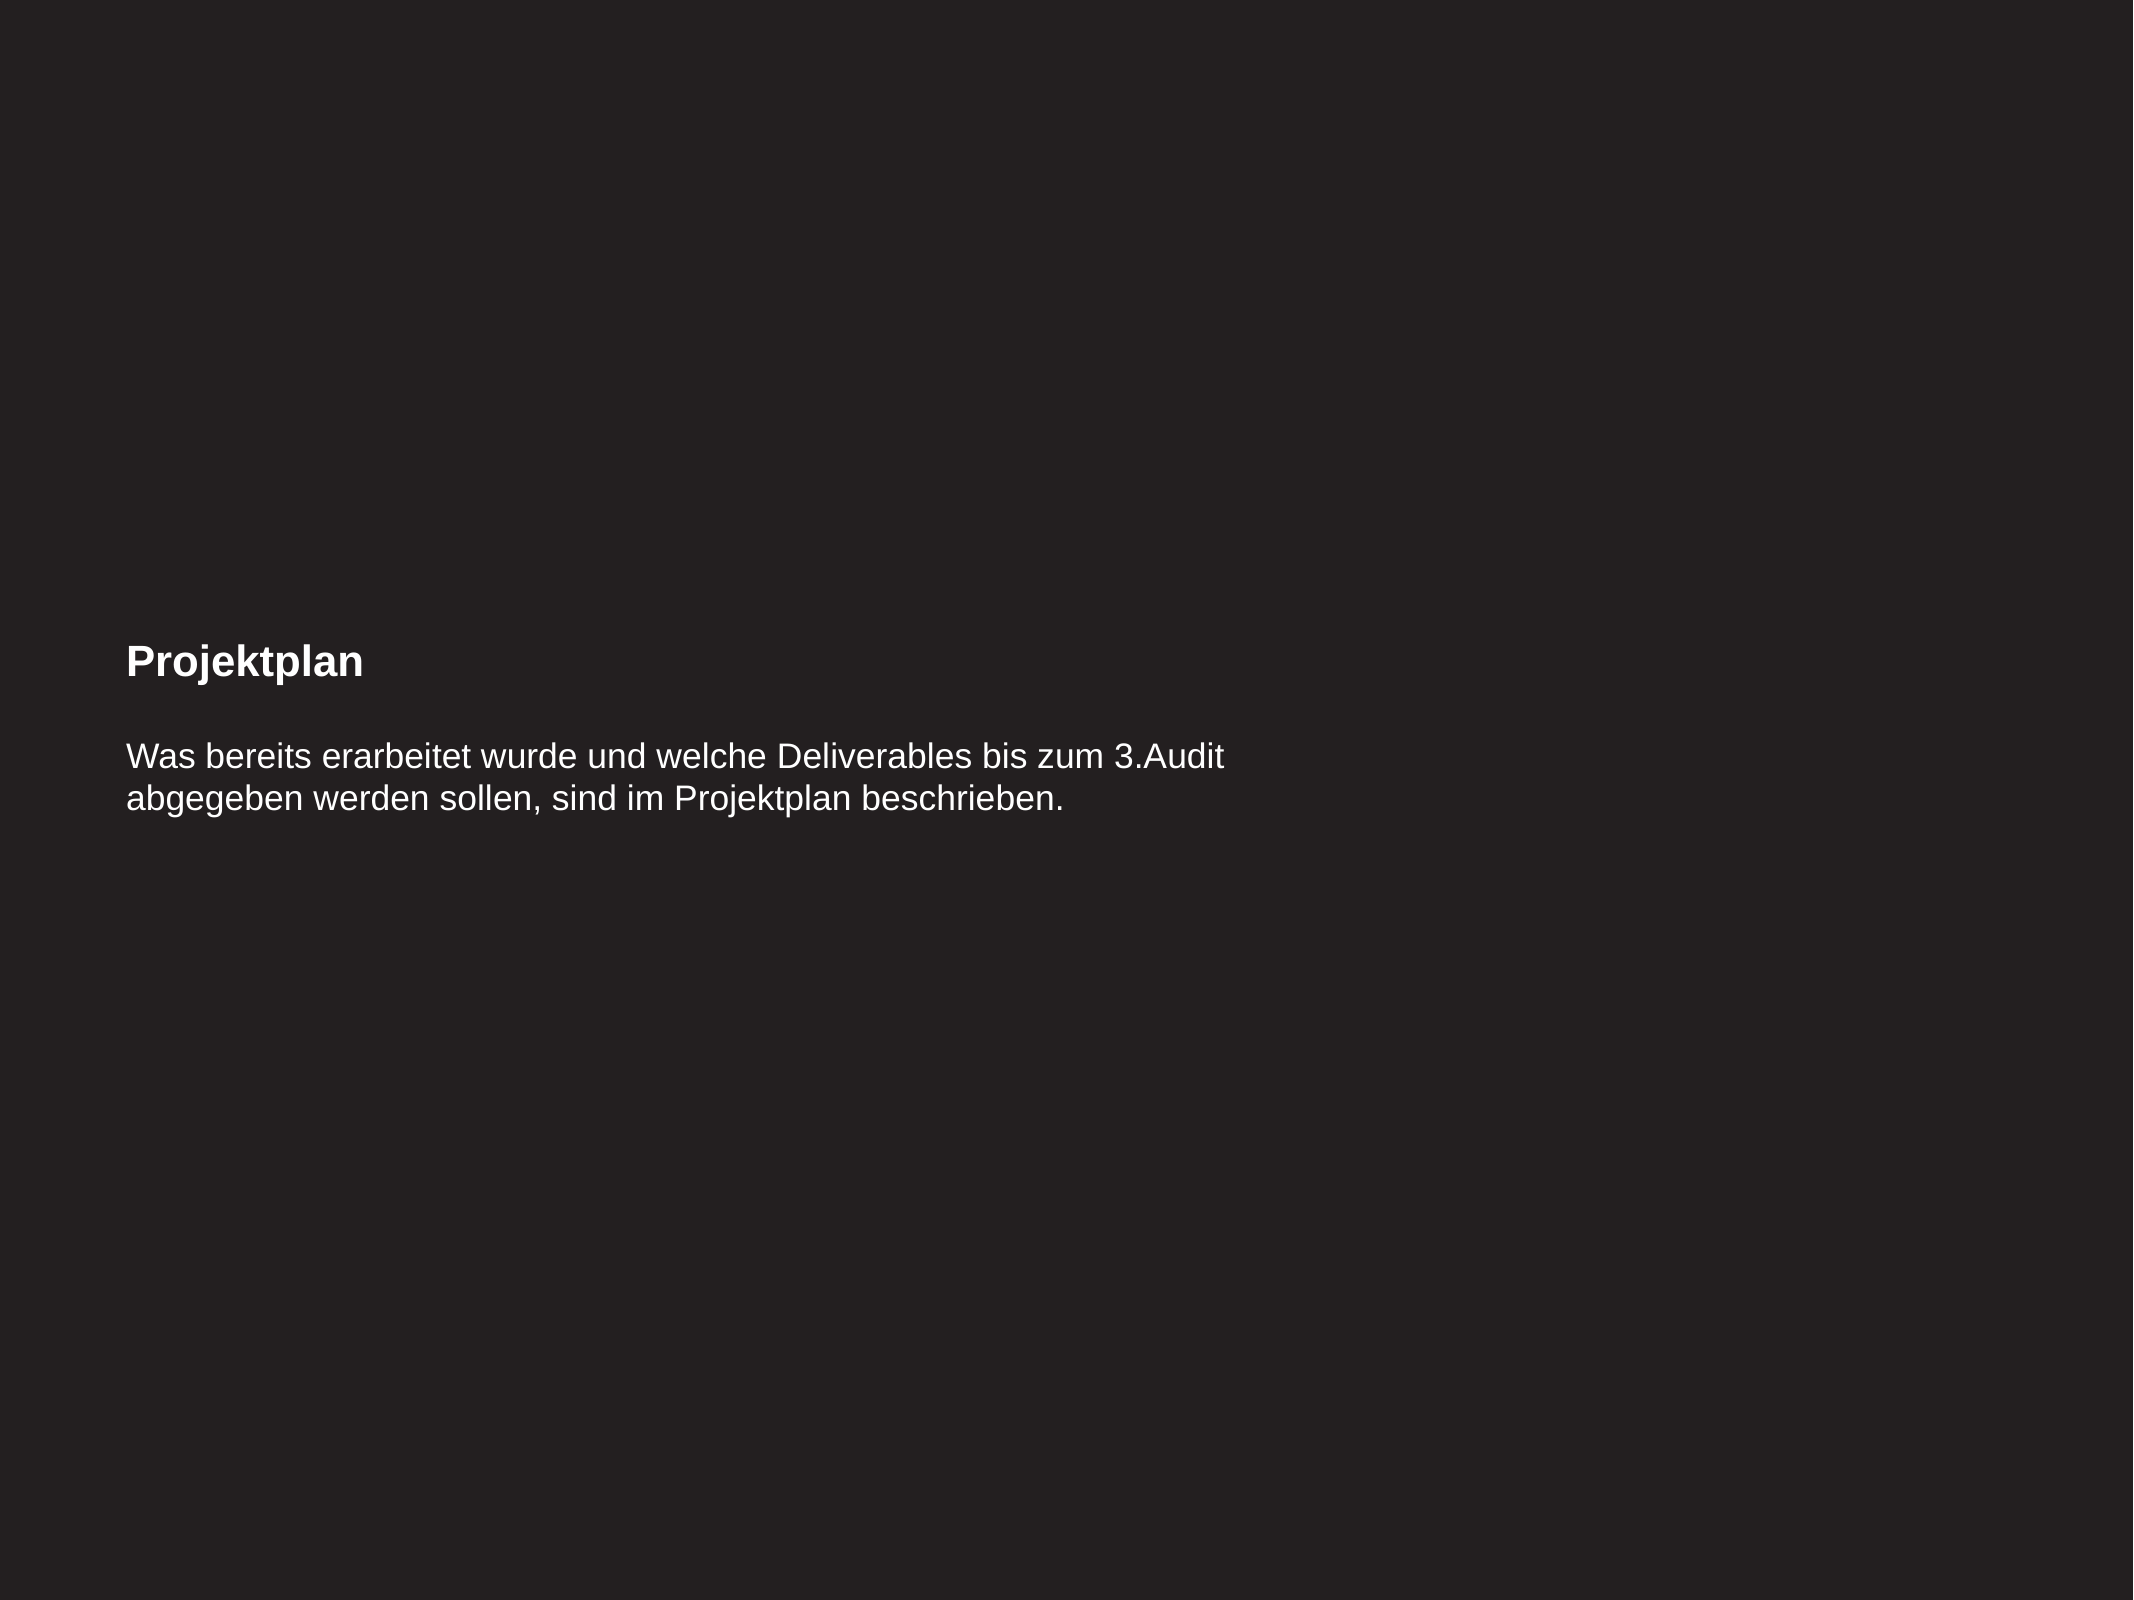

Projektplan

Was bereits erarbeitet wurde und welche Deliverables bis zum 3.Audit
abgegeben werden sollen, sind im Projektplan beschrieben.